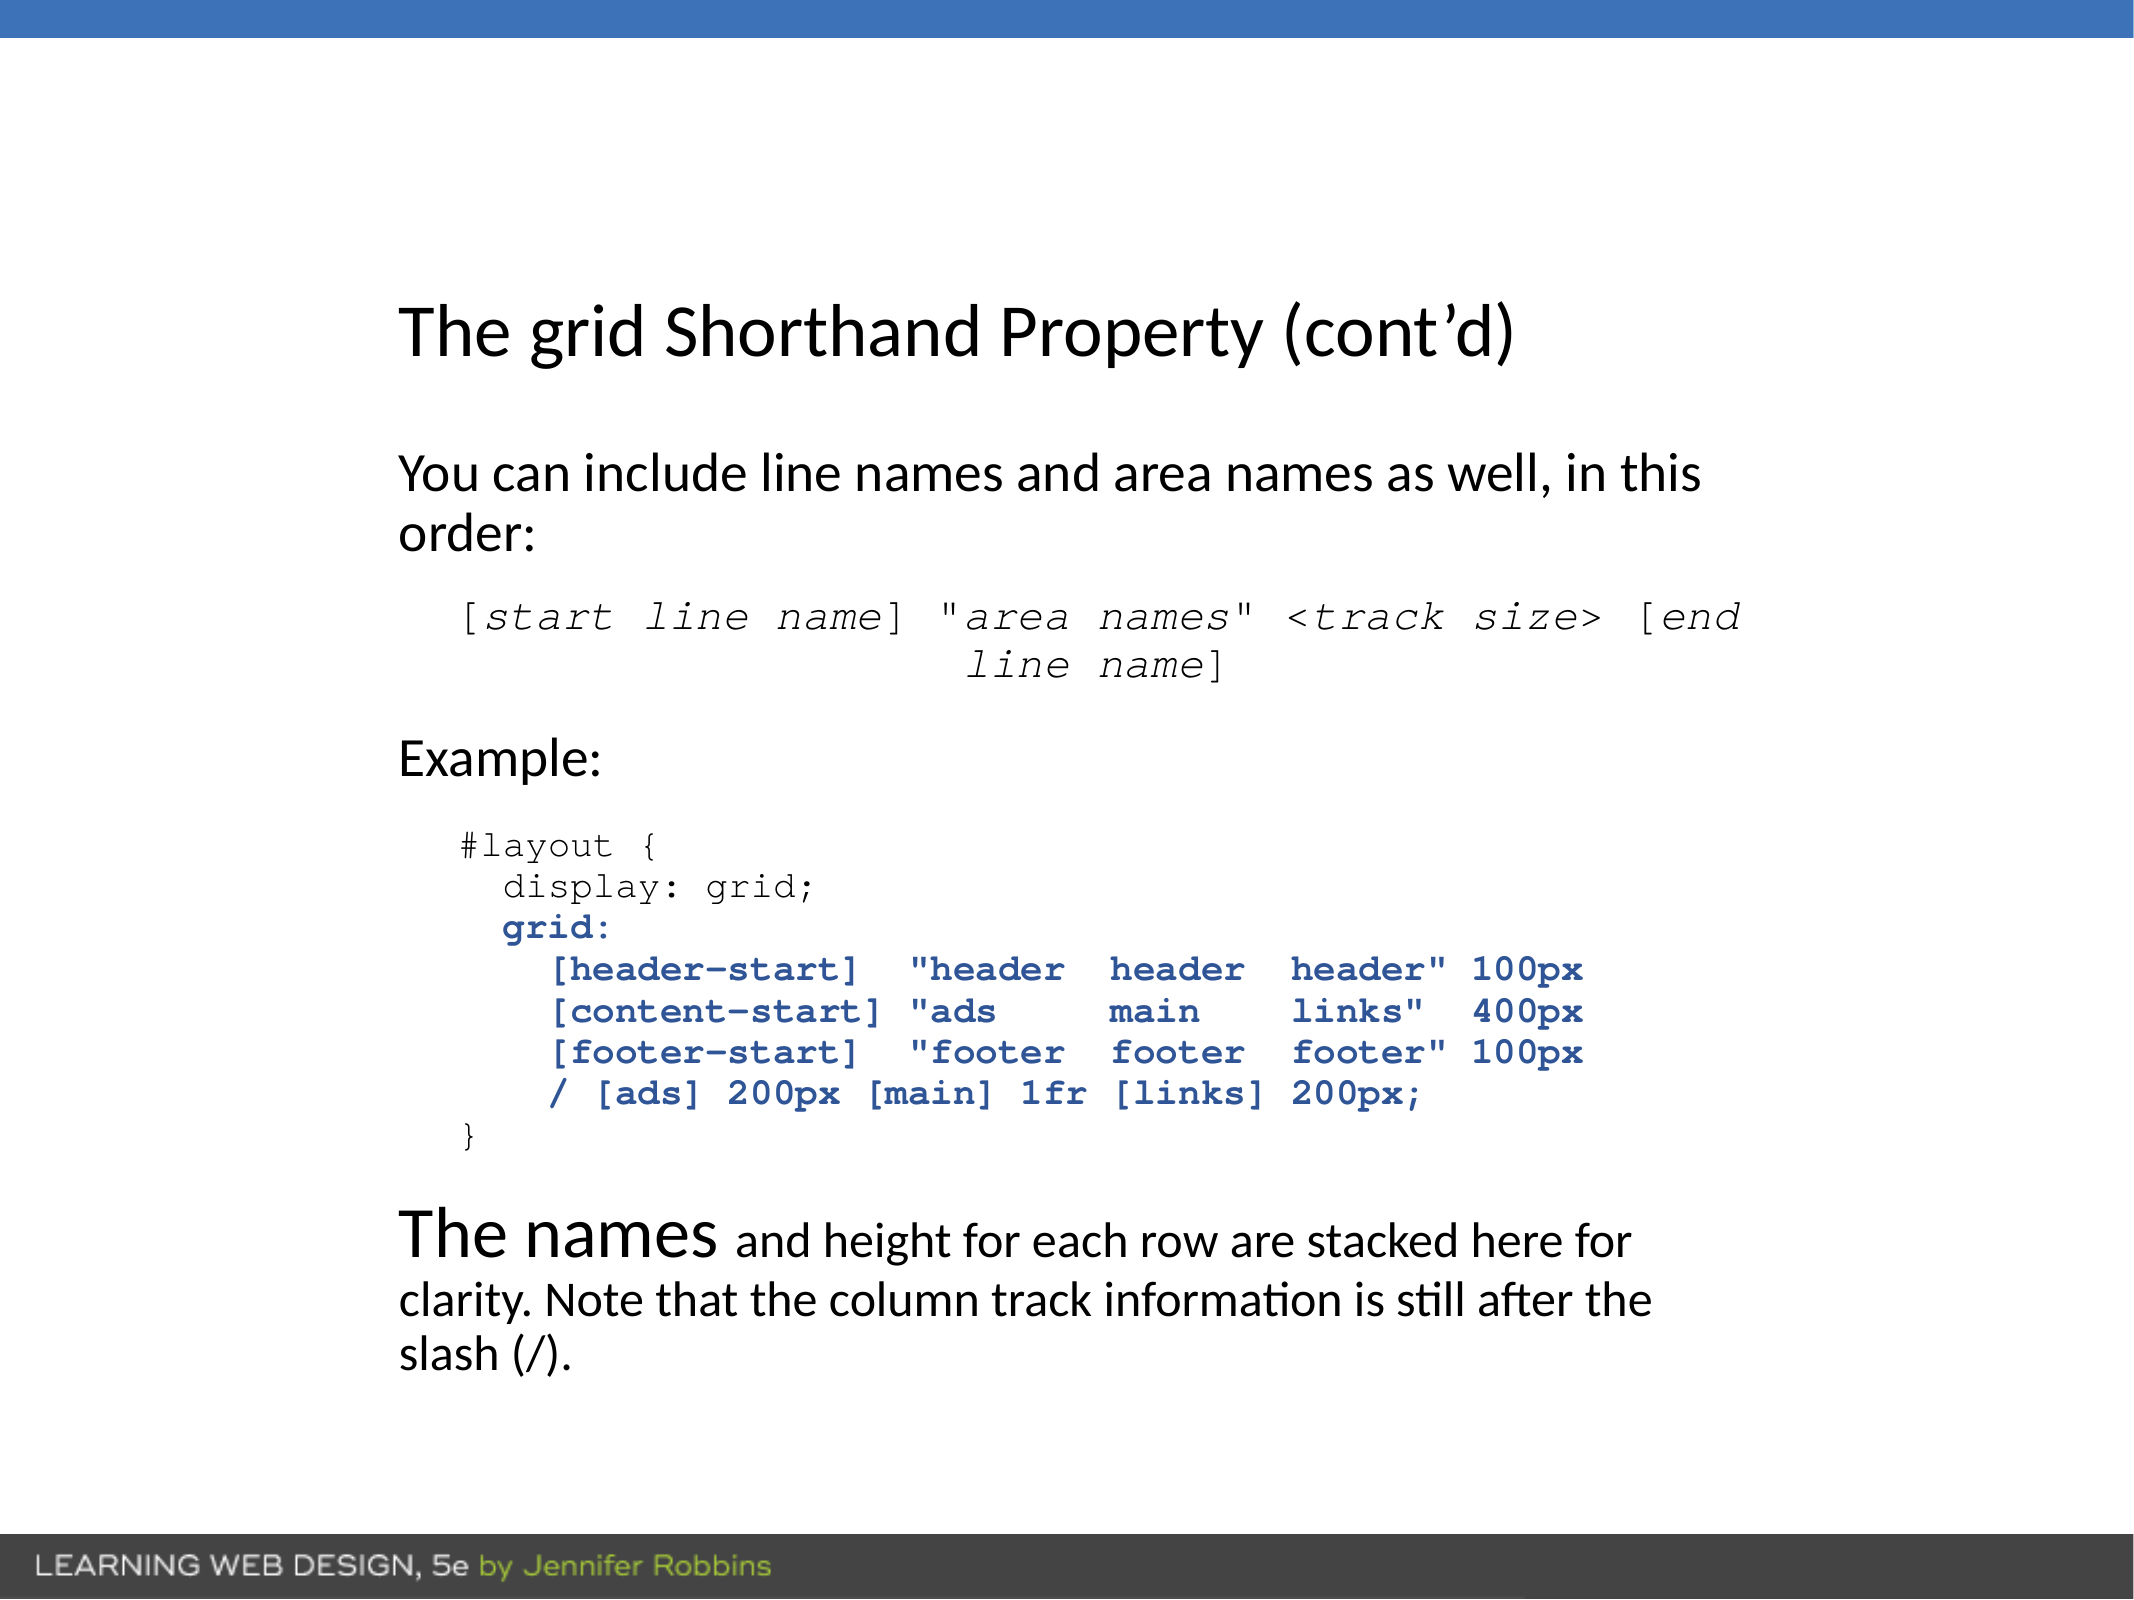

# The grid Shorthand Property (cont’d)
You can include line names and area names as well, in this order:
[start line name] "area names" <track size> [end line name]
Example:
#layout {
  display: grid;
  grid:
    [header-start]  "header  header  header" 100px
    [content-start] "ads     main    links"  400px
    [footer-start]  "footer  footer  footer" 100px
    / [ads] 200px [main] 1fr [links] 200px;
}
The names and height for each row are stacked here for clarity. Note that the column track information is still after the slash (/).